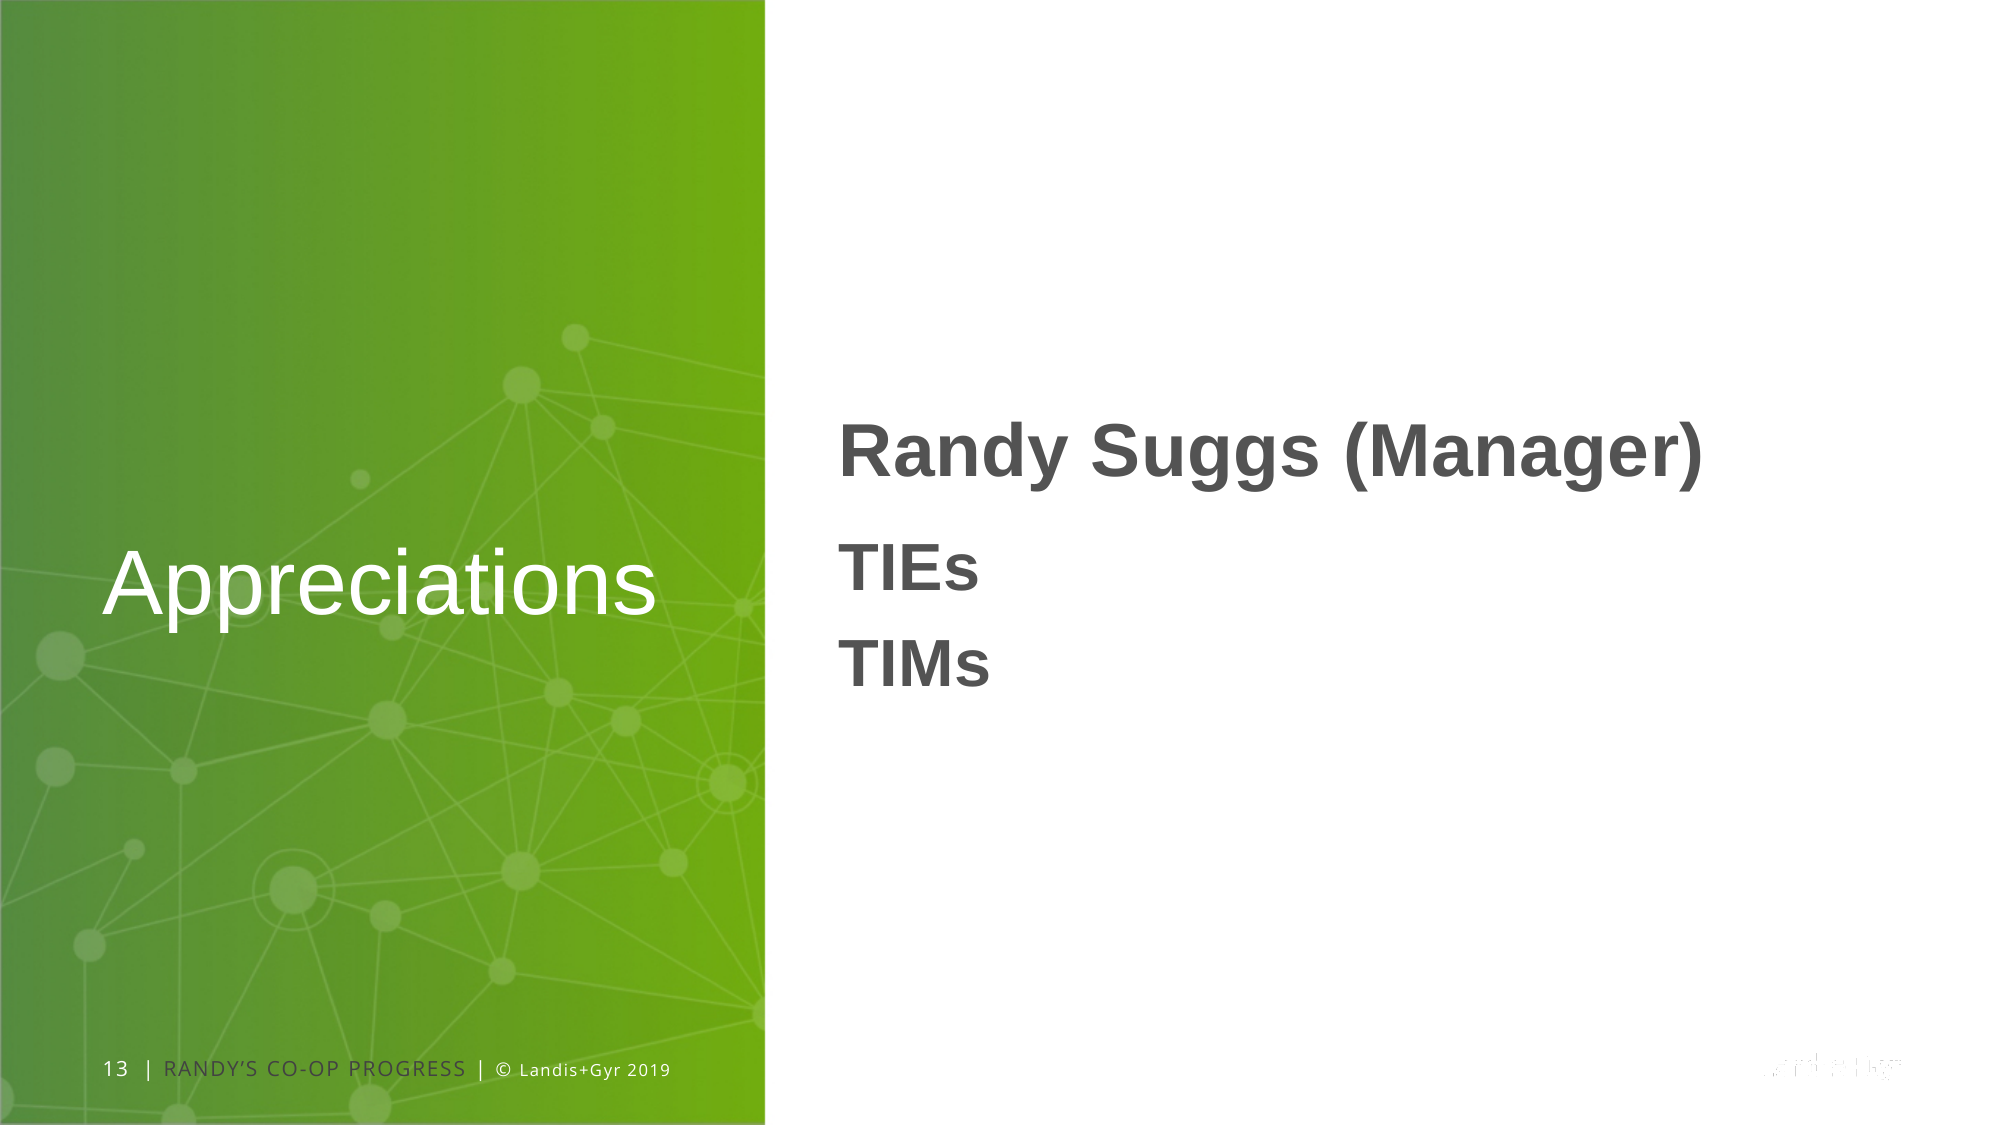

Randy Suggs (Manager)
TIEs
TIMs
# Appreciations